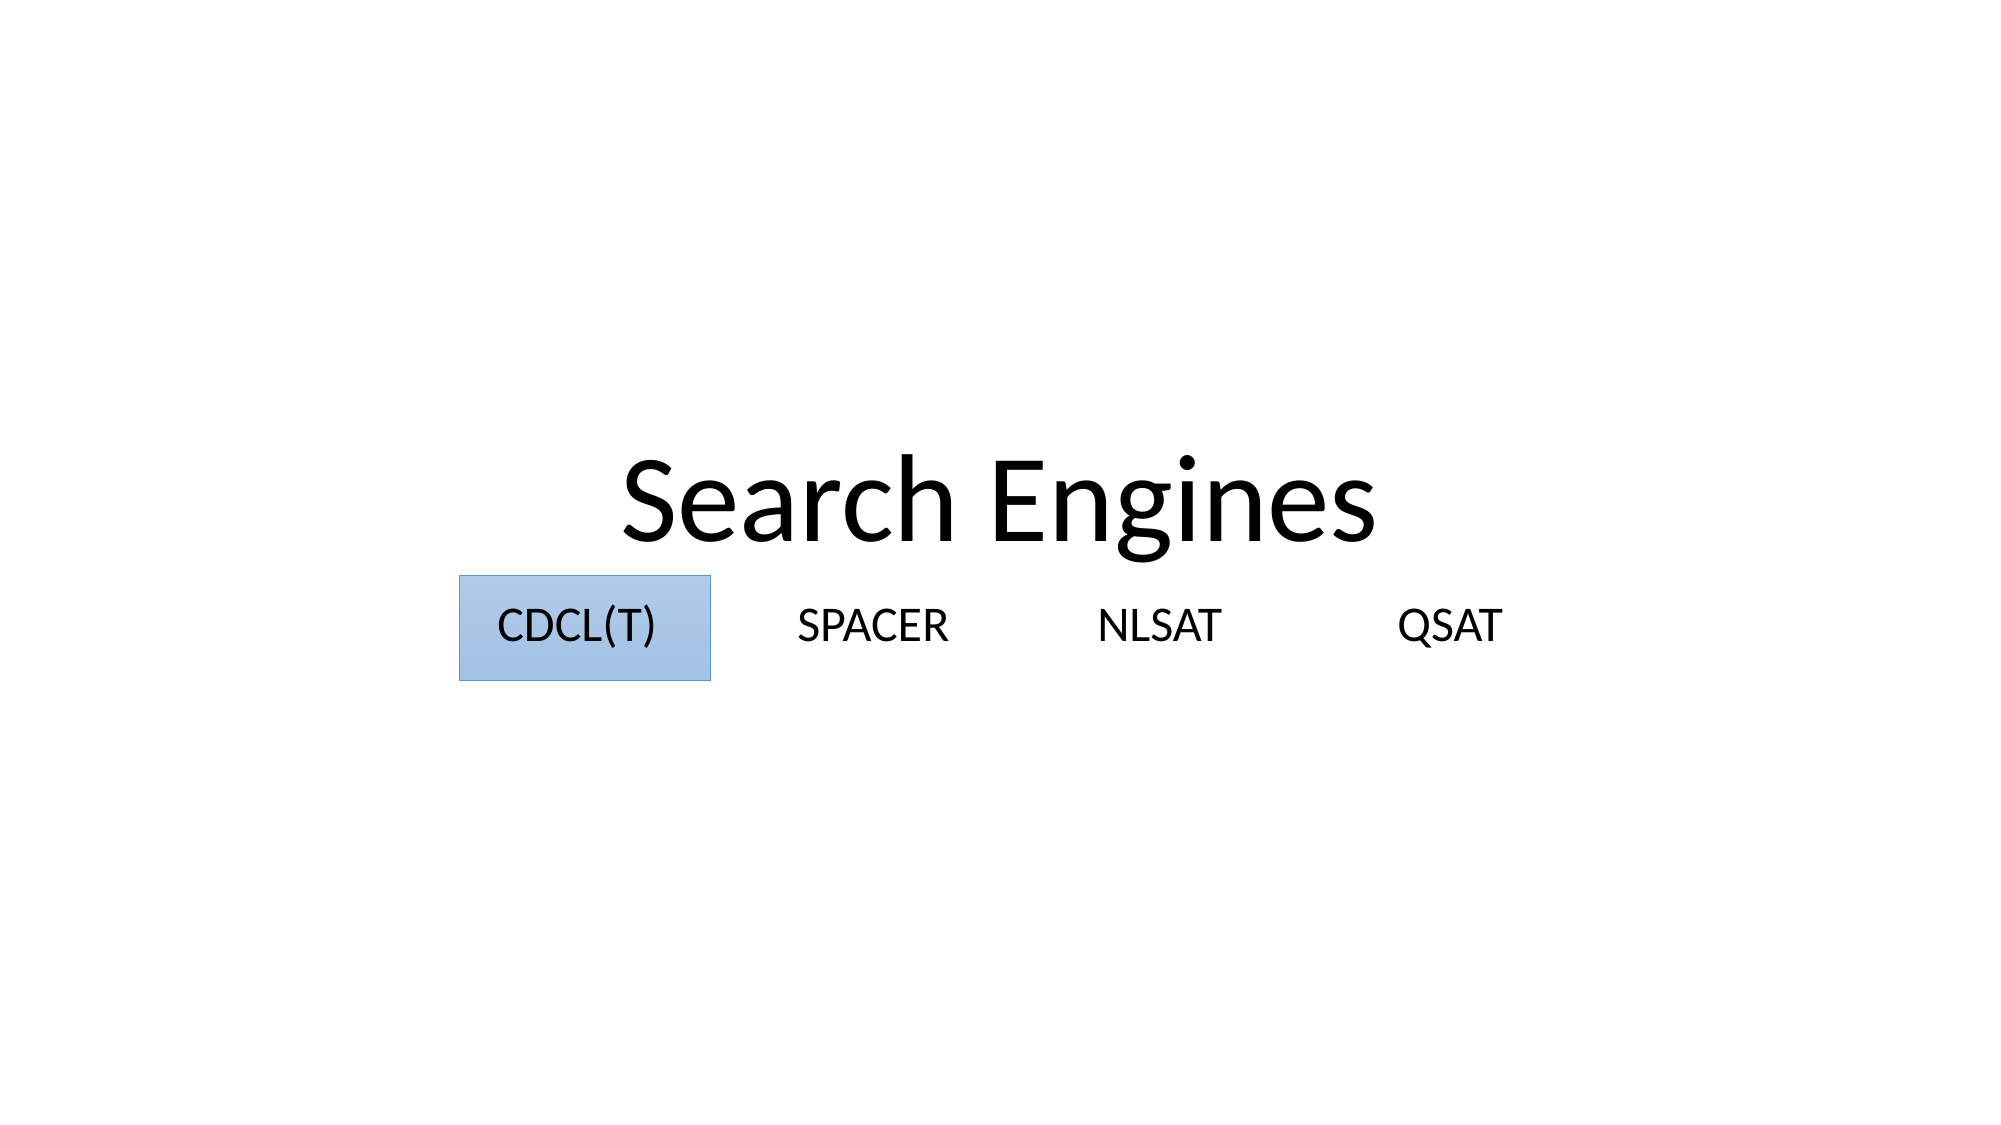

# Search Engines

CDCL(T)	SPACER	NLSAT		QSAT